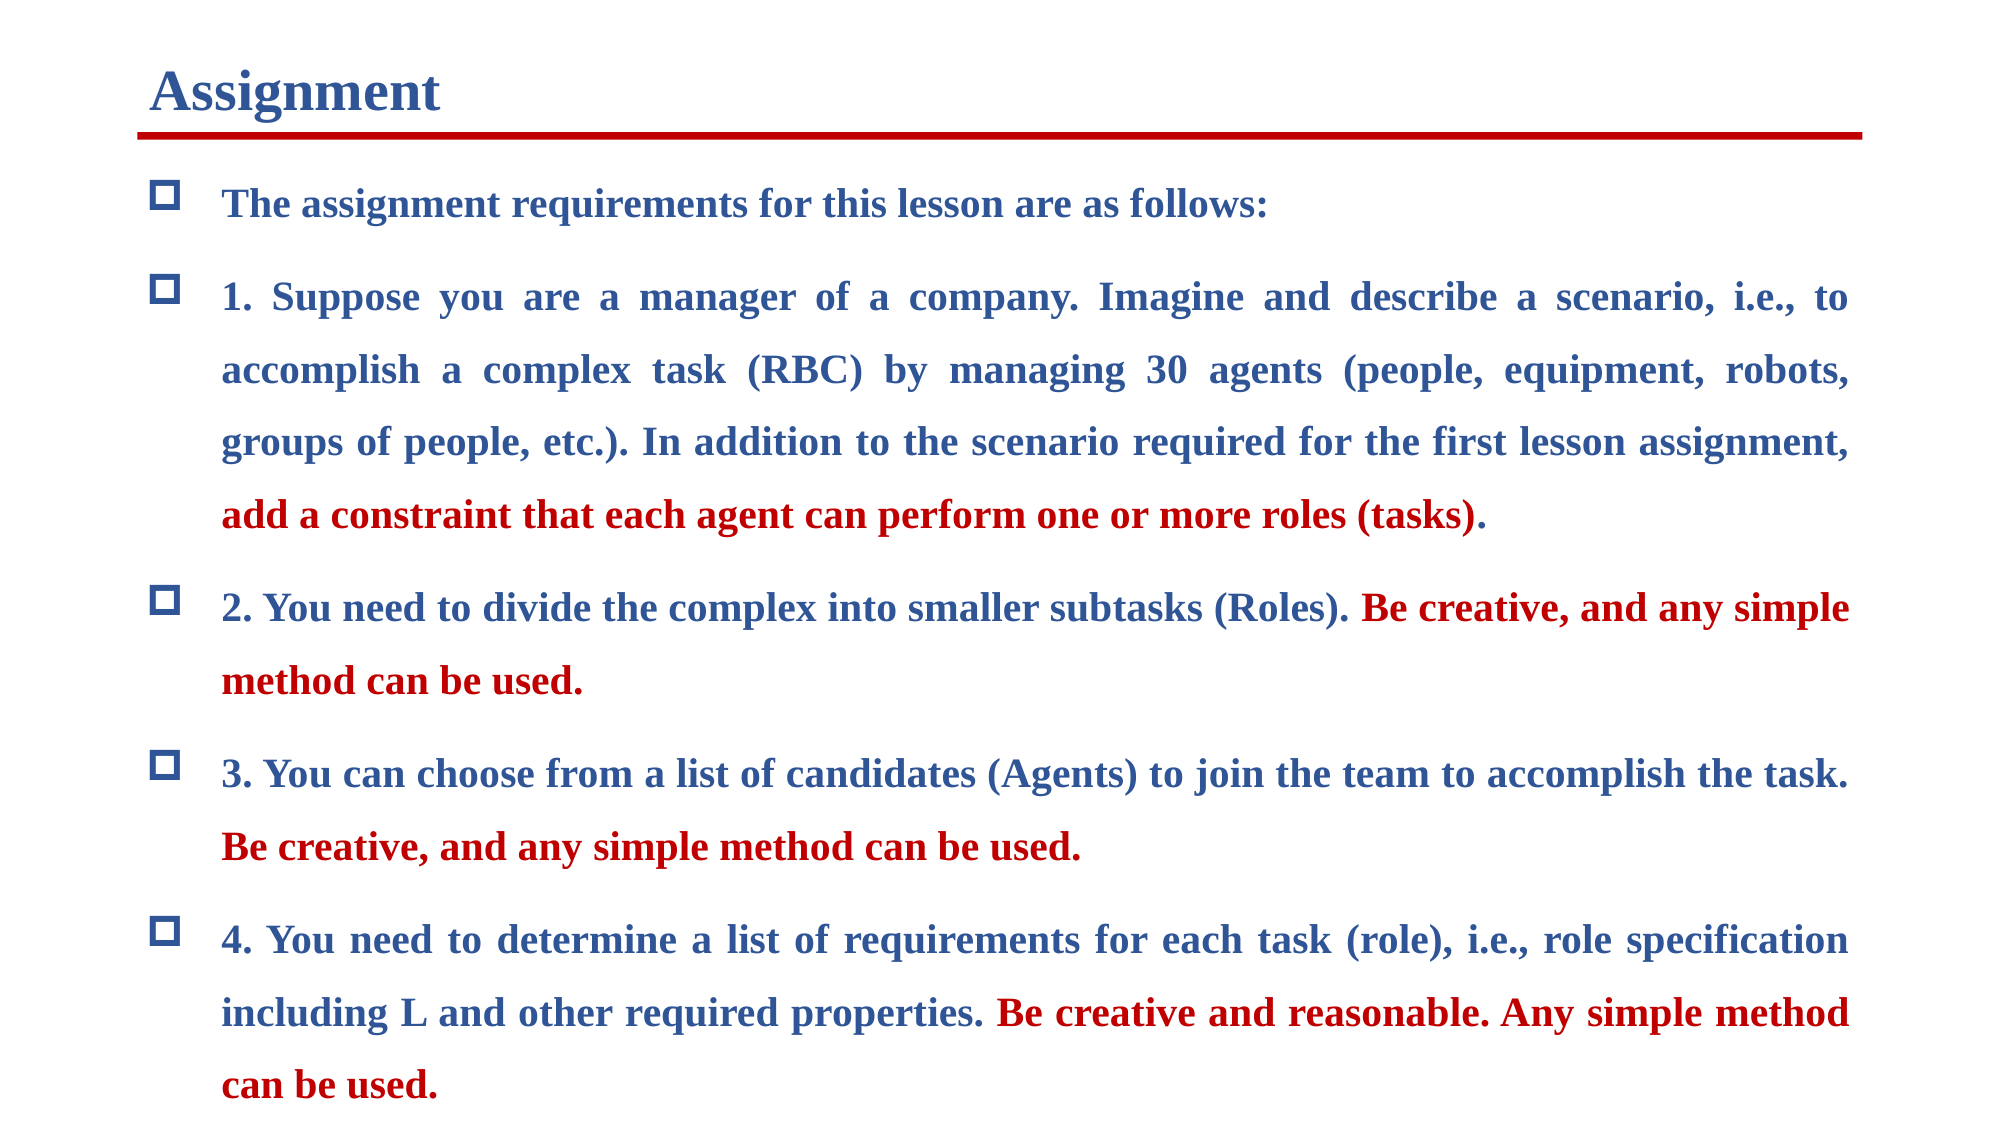

Assignment
The assignment requirements for this lesson are as follows:
1. Suppose you are a manager of a company. Imagine and describe a scenario, i.e., to accomplish a complex task (RBC) by managing 30 agents (people, equipment, robots, groups of people, etc.). In addition to the scenario required for the first lesson assignment, add a constraint that each agent can perform one or more roles (tasks).
2. You need to divide the complex into smaller subtasks (Roles). Be creative, and any simple method can be used.
3. You can choose from a list of candidates (Agents) to join the team to accomplish the task. Be creative, and any simple method can be used.
4. You need to determine a list of requirements for each task (role), i.e., role specification including L and other required properties. Be creative and reasonable. Any simple method can be used.